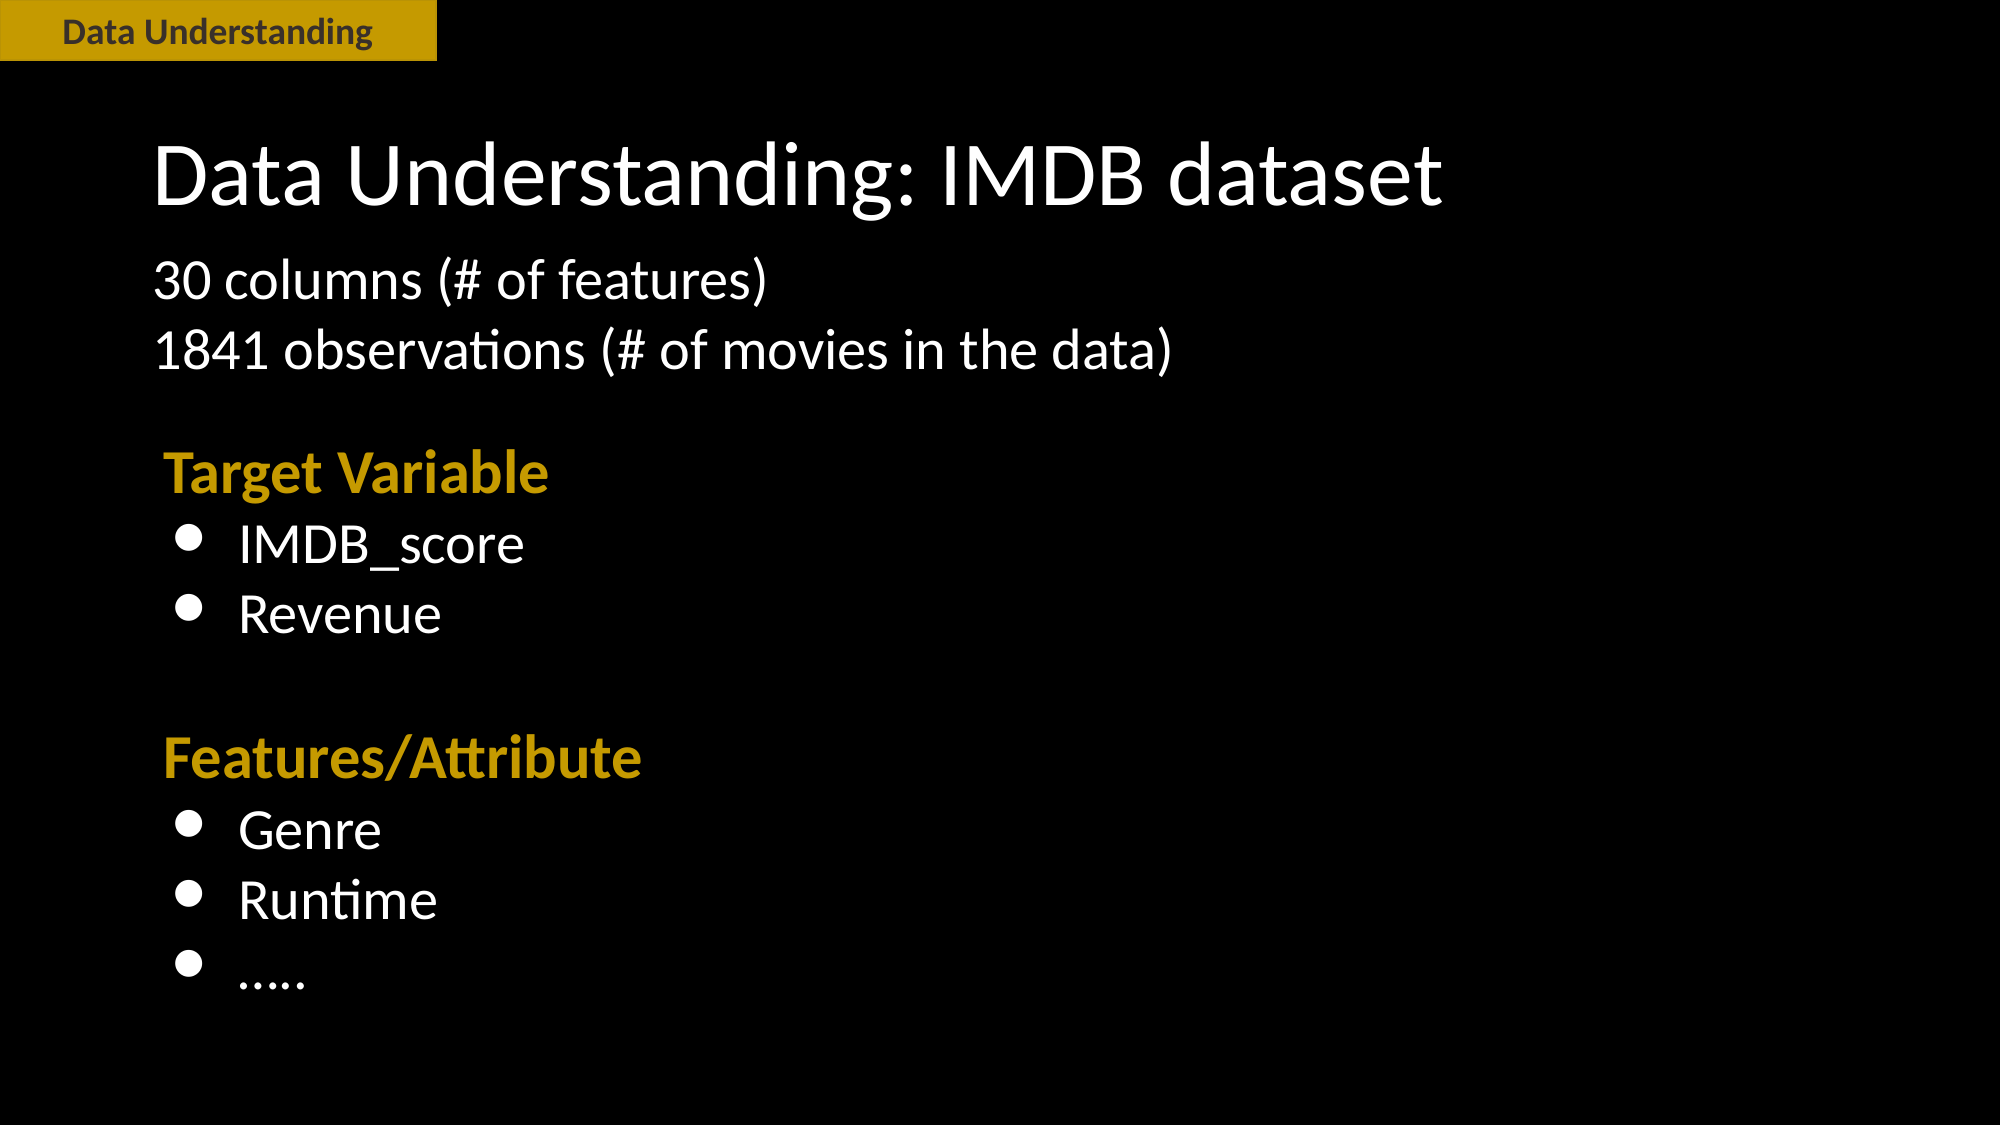

Data Understanding
# Data Understanding: IMDB dataset
30 columns (# of features)
1841 observations (# of movies in the data)
Target Variable
IMDB_score
Revenue

Features/Attribute
Genre
Runtime
…..